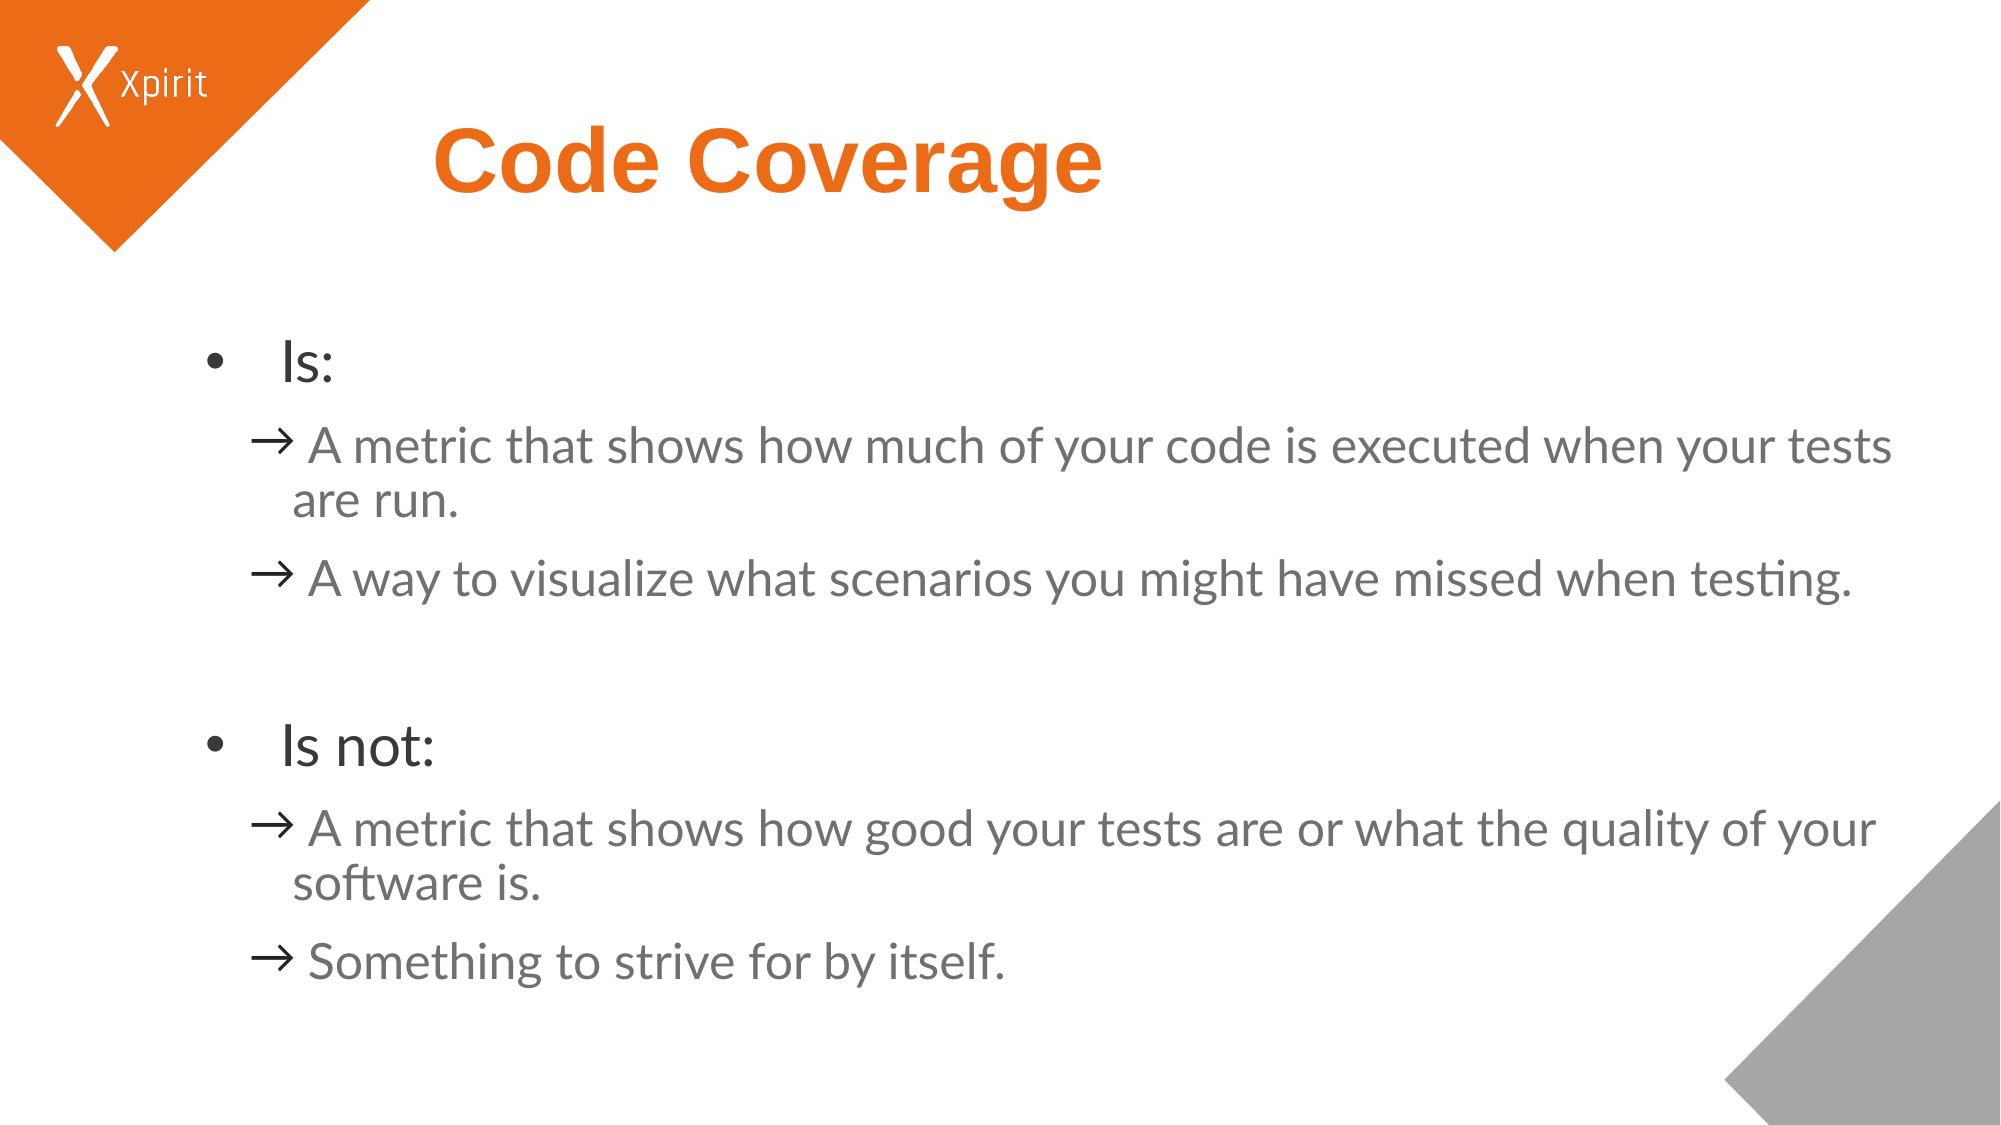

# Code Coverage
Is:
 A metric that shows how much of your code is executed when your tests are run.
 A way to visualize what scenarios you might have missed when testing.

Is not:
 A metric that shows how good your tests are or what the quality of your software is.
 Something to strive for by itself.

28